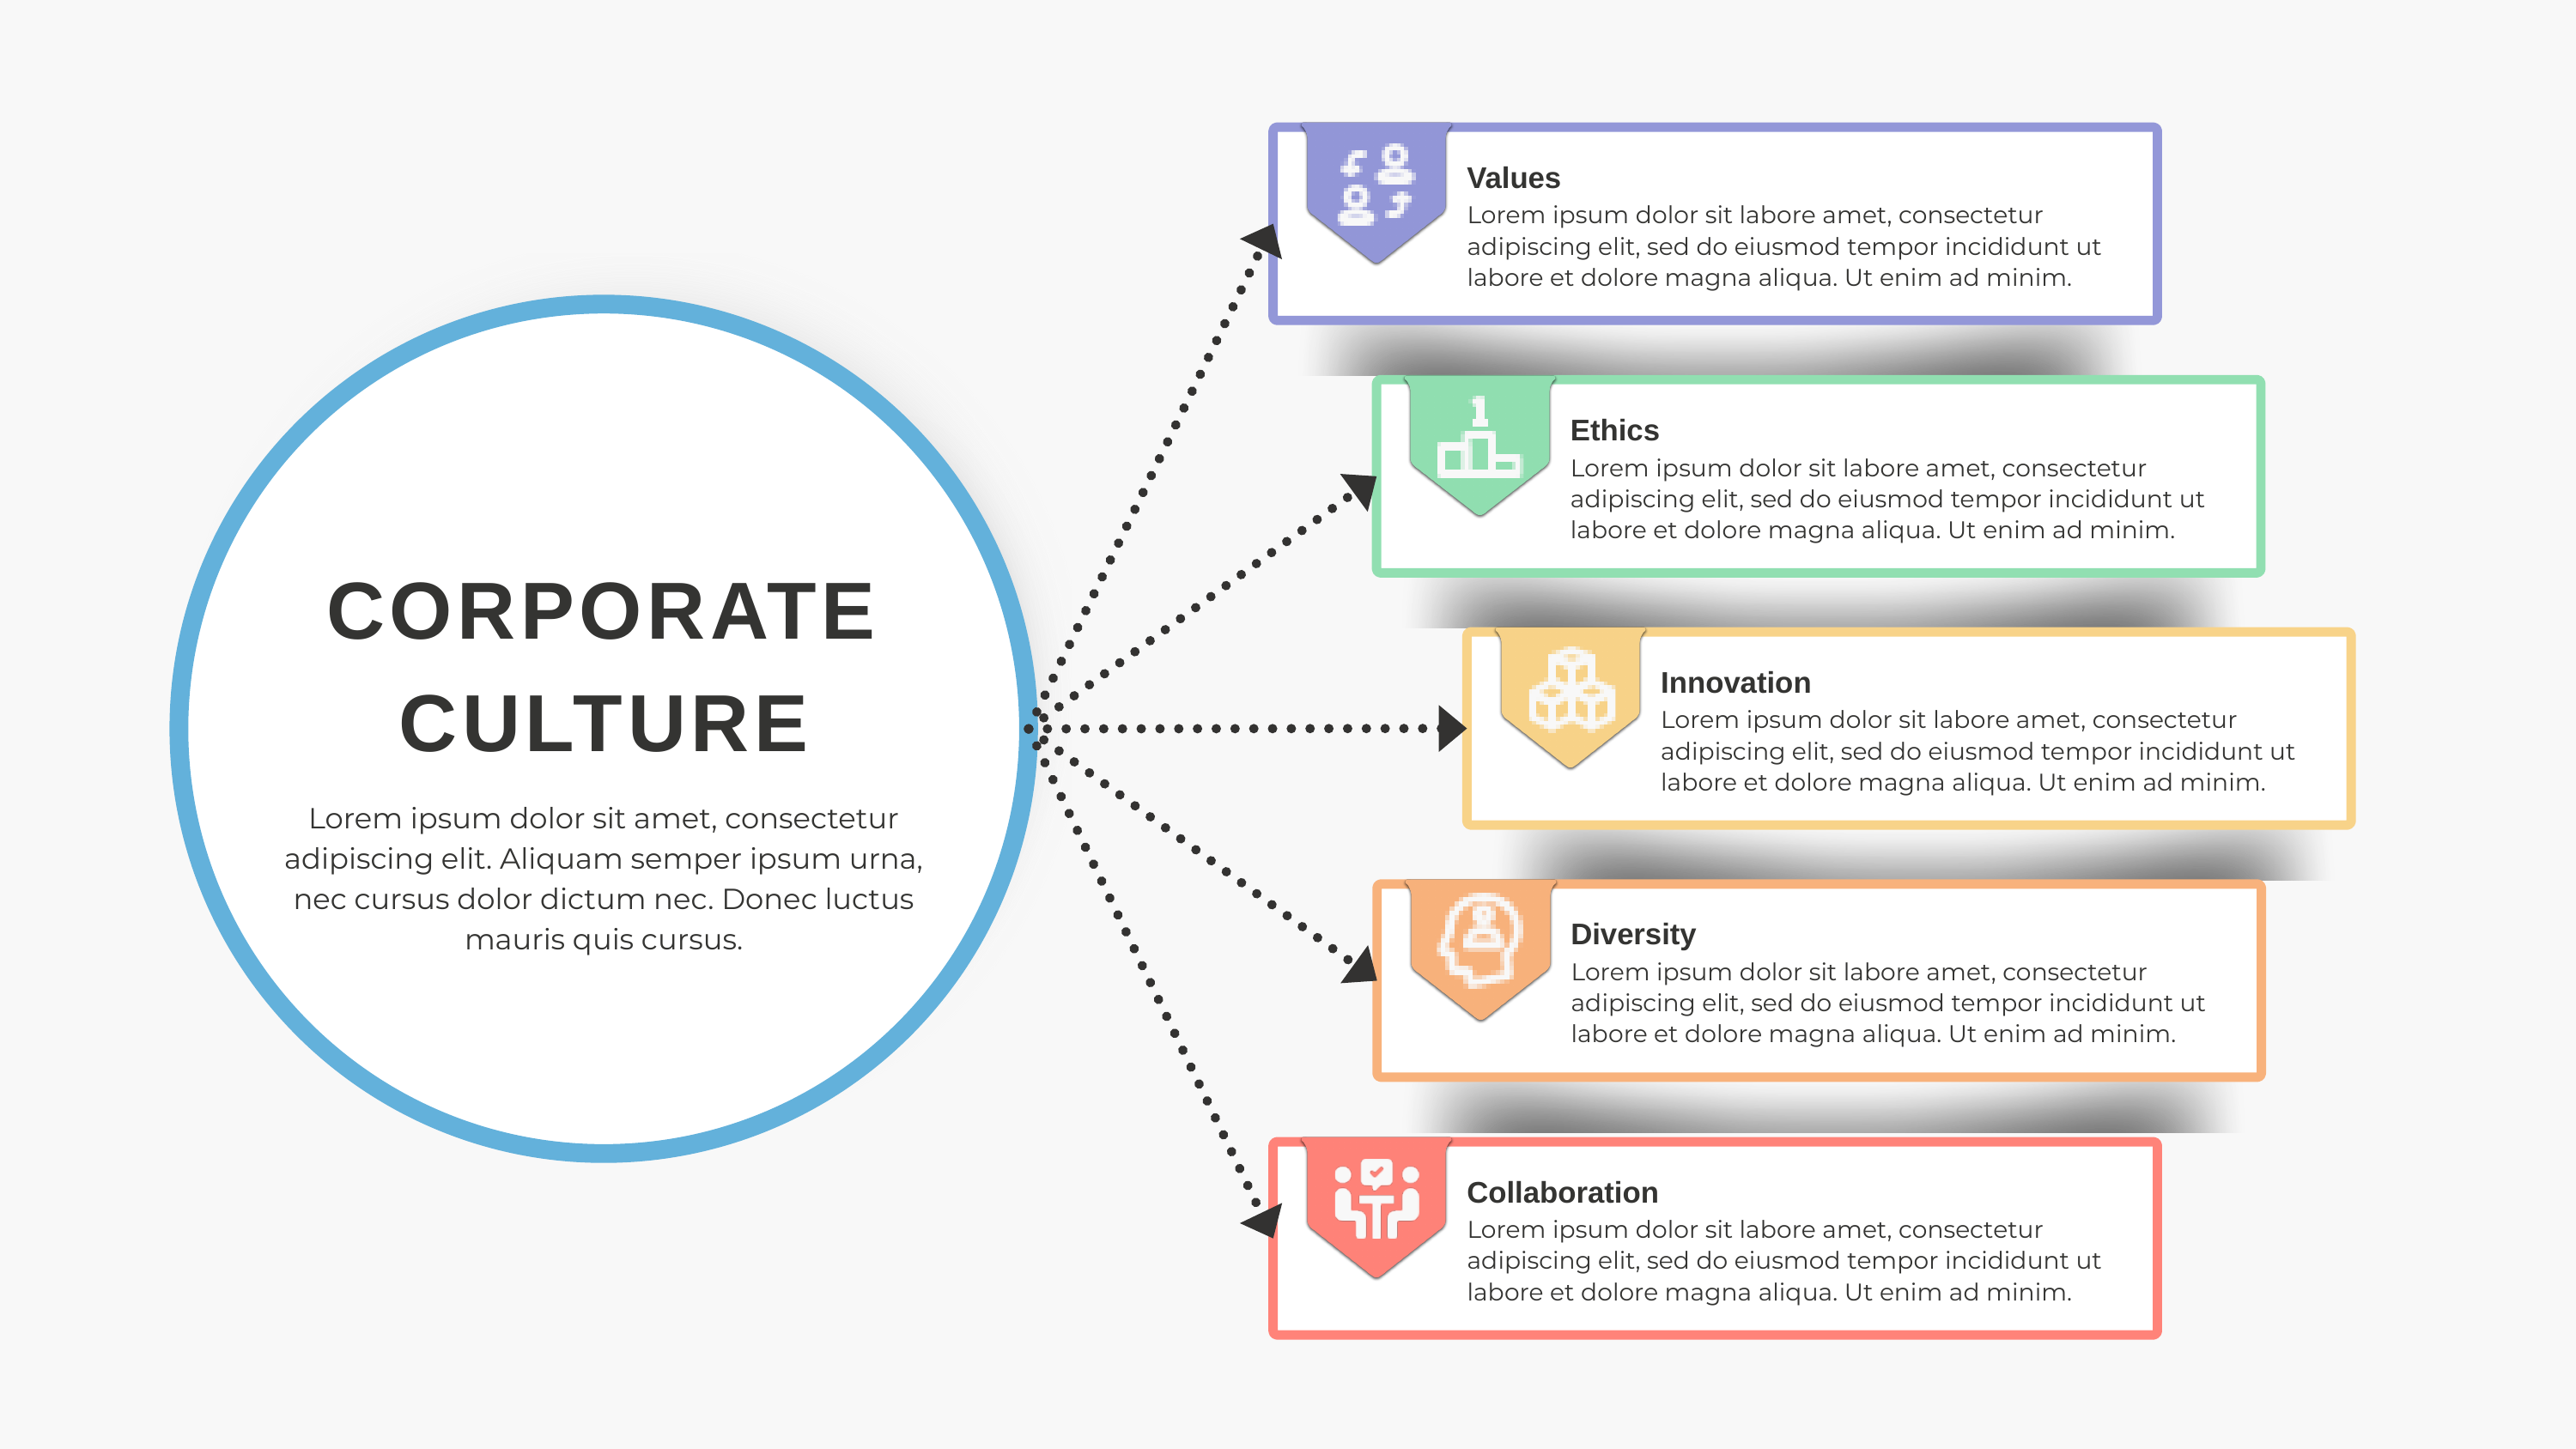

Values
Lorem ipsum dolor sit labore amet, consectetur adipiscing elit, sed do eiusmod tempor incididunt ut labore et dolore magna aliqua. Ut enim ad minim.

Ethics
Lorem ipsum dolor sit labore amet, consectetur adipiscing elit, sed do eiusmod tempor incididunt ut labore et dolore magna aliqua. Ut enim ad minim.

CORPORATE CULTURE

Innovation
Lorem ipsum dolor sit labore amet, consectetur adipiscing elit, sed do eiusmod tempor incididunt ut labore et dolore magna aliqua. Ut enim ad minim.

Lorem ipsum dolor sit amet, consectetur adipiscing elit. Aliquam semper ipsum urna, nec cursus dolor dictum nec. Donec luctus mauris quis cursus.

Diversity
Lorem ipsum dolor sit labore amet, consectetur adipiscing elit, sed do eiusmod tempor incididunt ut labore et dolore magna aliqua. Ut enim ad minim.

Collaboration

Lorem ipsum dolor sit labore amet, consectetur adipiscing elit, sed do eiusmod tempor incididunt ut labore et dolore magna aliqua. Ut enim ad minim.